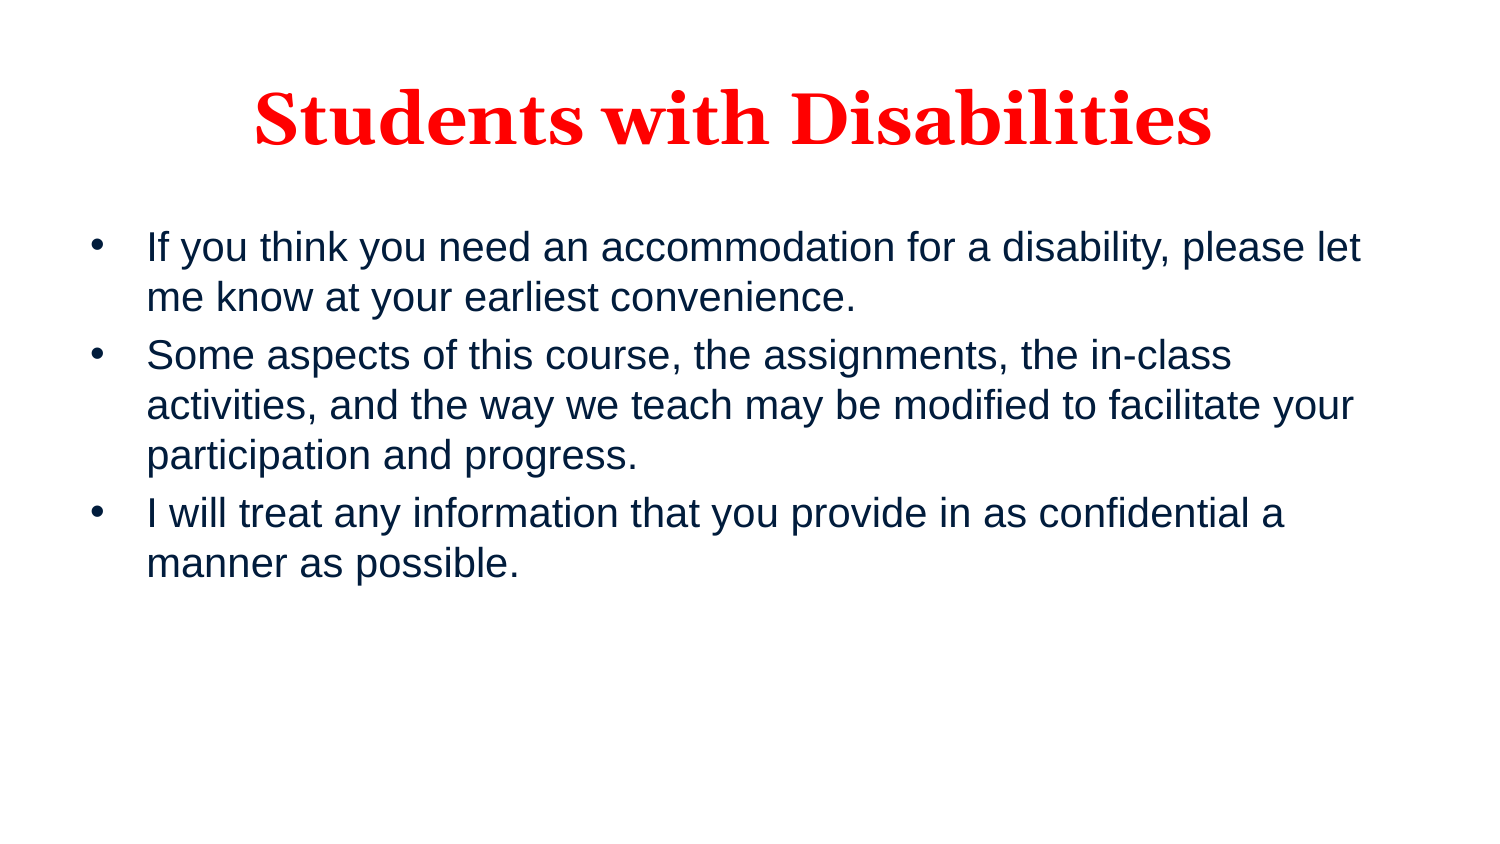

# Students with Disabilities
If you think you need an accommodation for a disability, please let me know at your earliest convenience.
Some aspects of this course, the assignments, the in-class activities, and the way we teach may be modified to facilitate your participation and progress.
I will treat any information that you provide in as confidential a manner as possible.